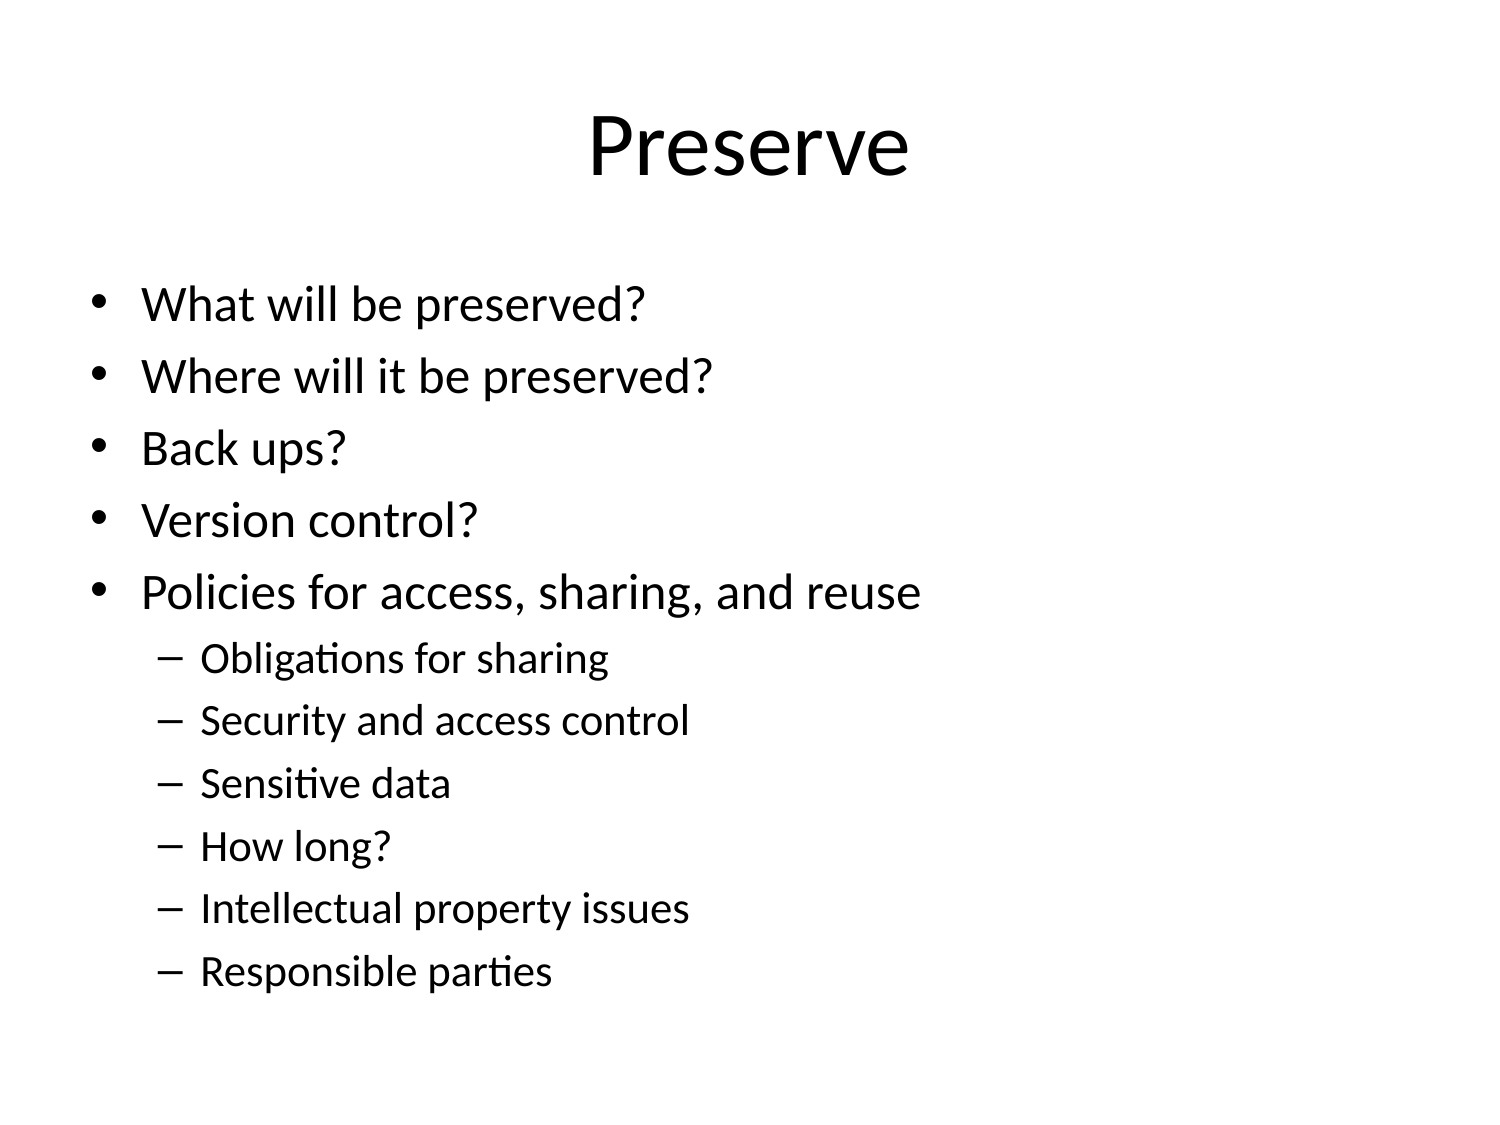

# Preserve
What will be preserved?
Where will it be preserved?
Back ups?
Version control?
Policies for access, sharing, and reuse
Obligations for sharing
Security and access control
Sensitive data
How long?
Intellectual property issues
Responsible parties